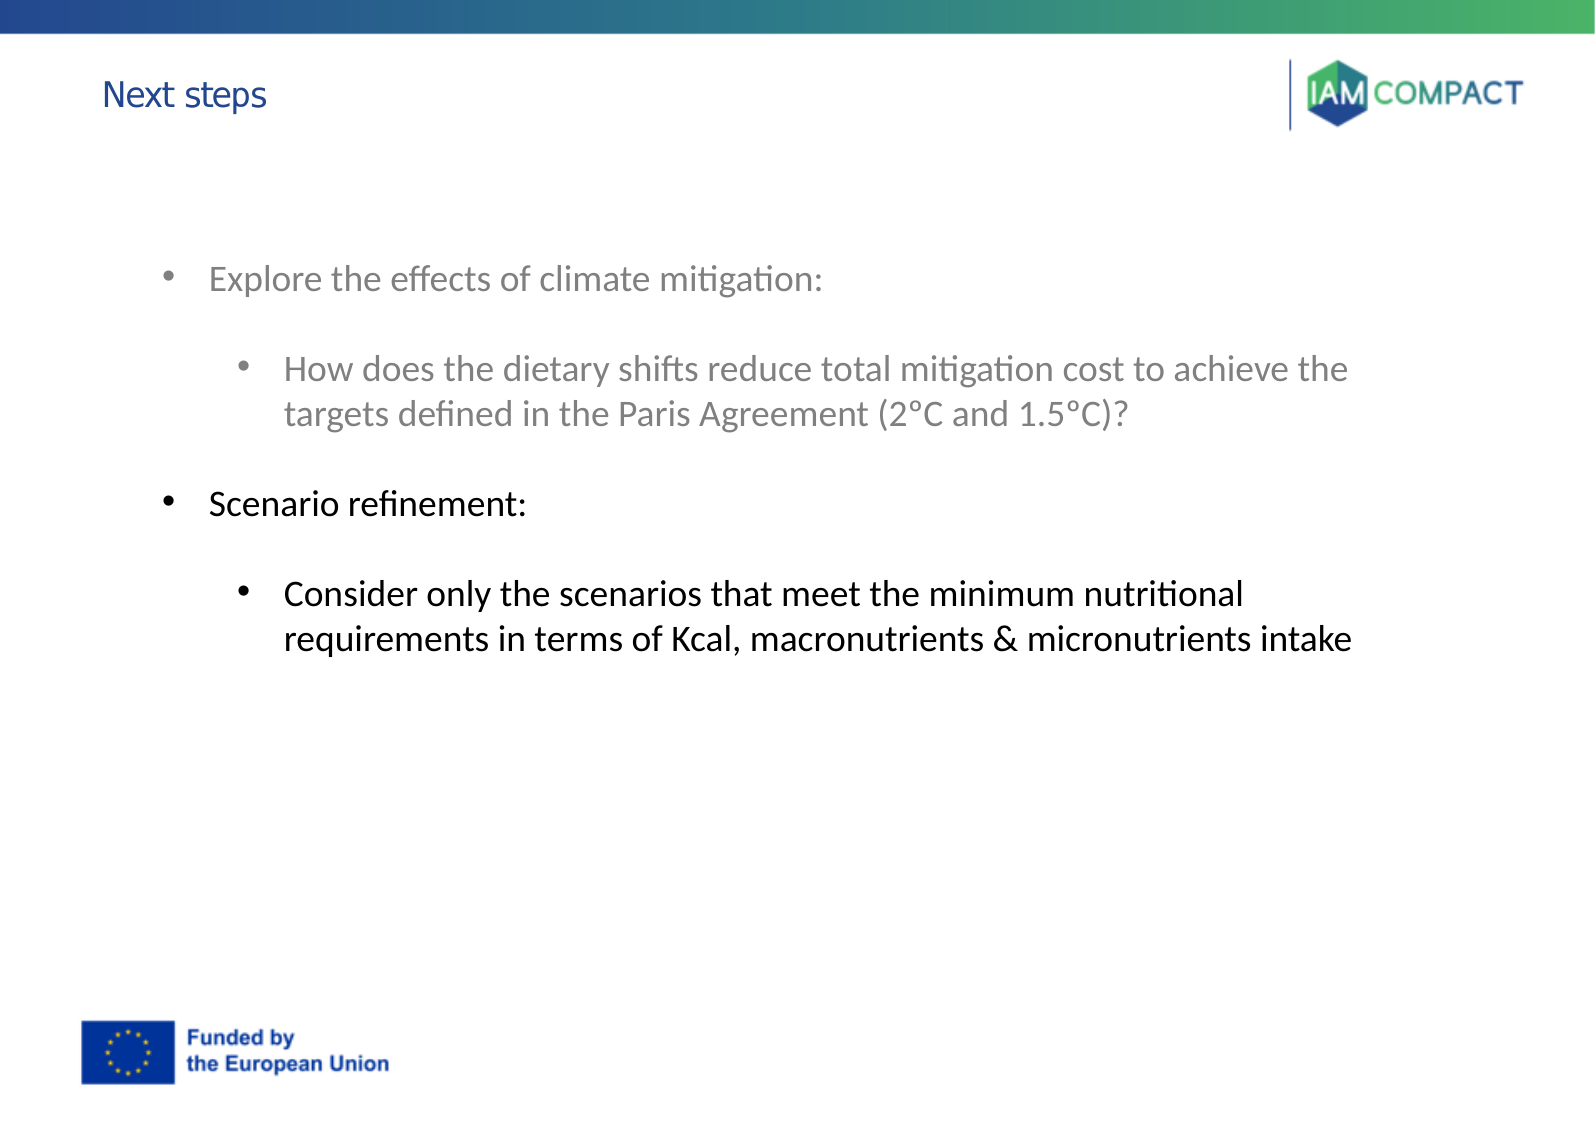

# Next steps
Explore the effects of climate mitigation:

How does the dietary shifts reduce total mitigation cost to achieve the targets defined in the Paris Agreement (2ºC and 1.5ºC)?

Scenario refinement:

Consider only the scenarios that meet the minimum nutritional requirements in terms of Kcal, macronutrients & micronutrients intake